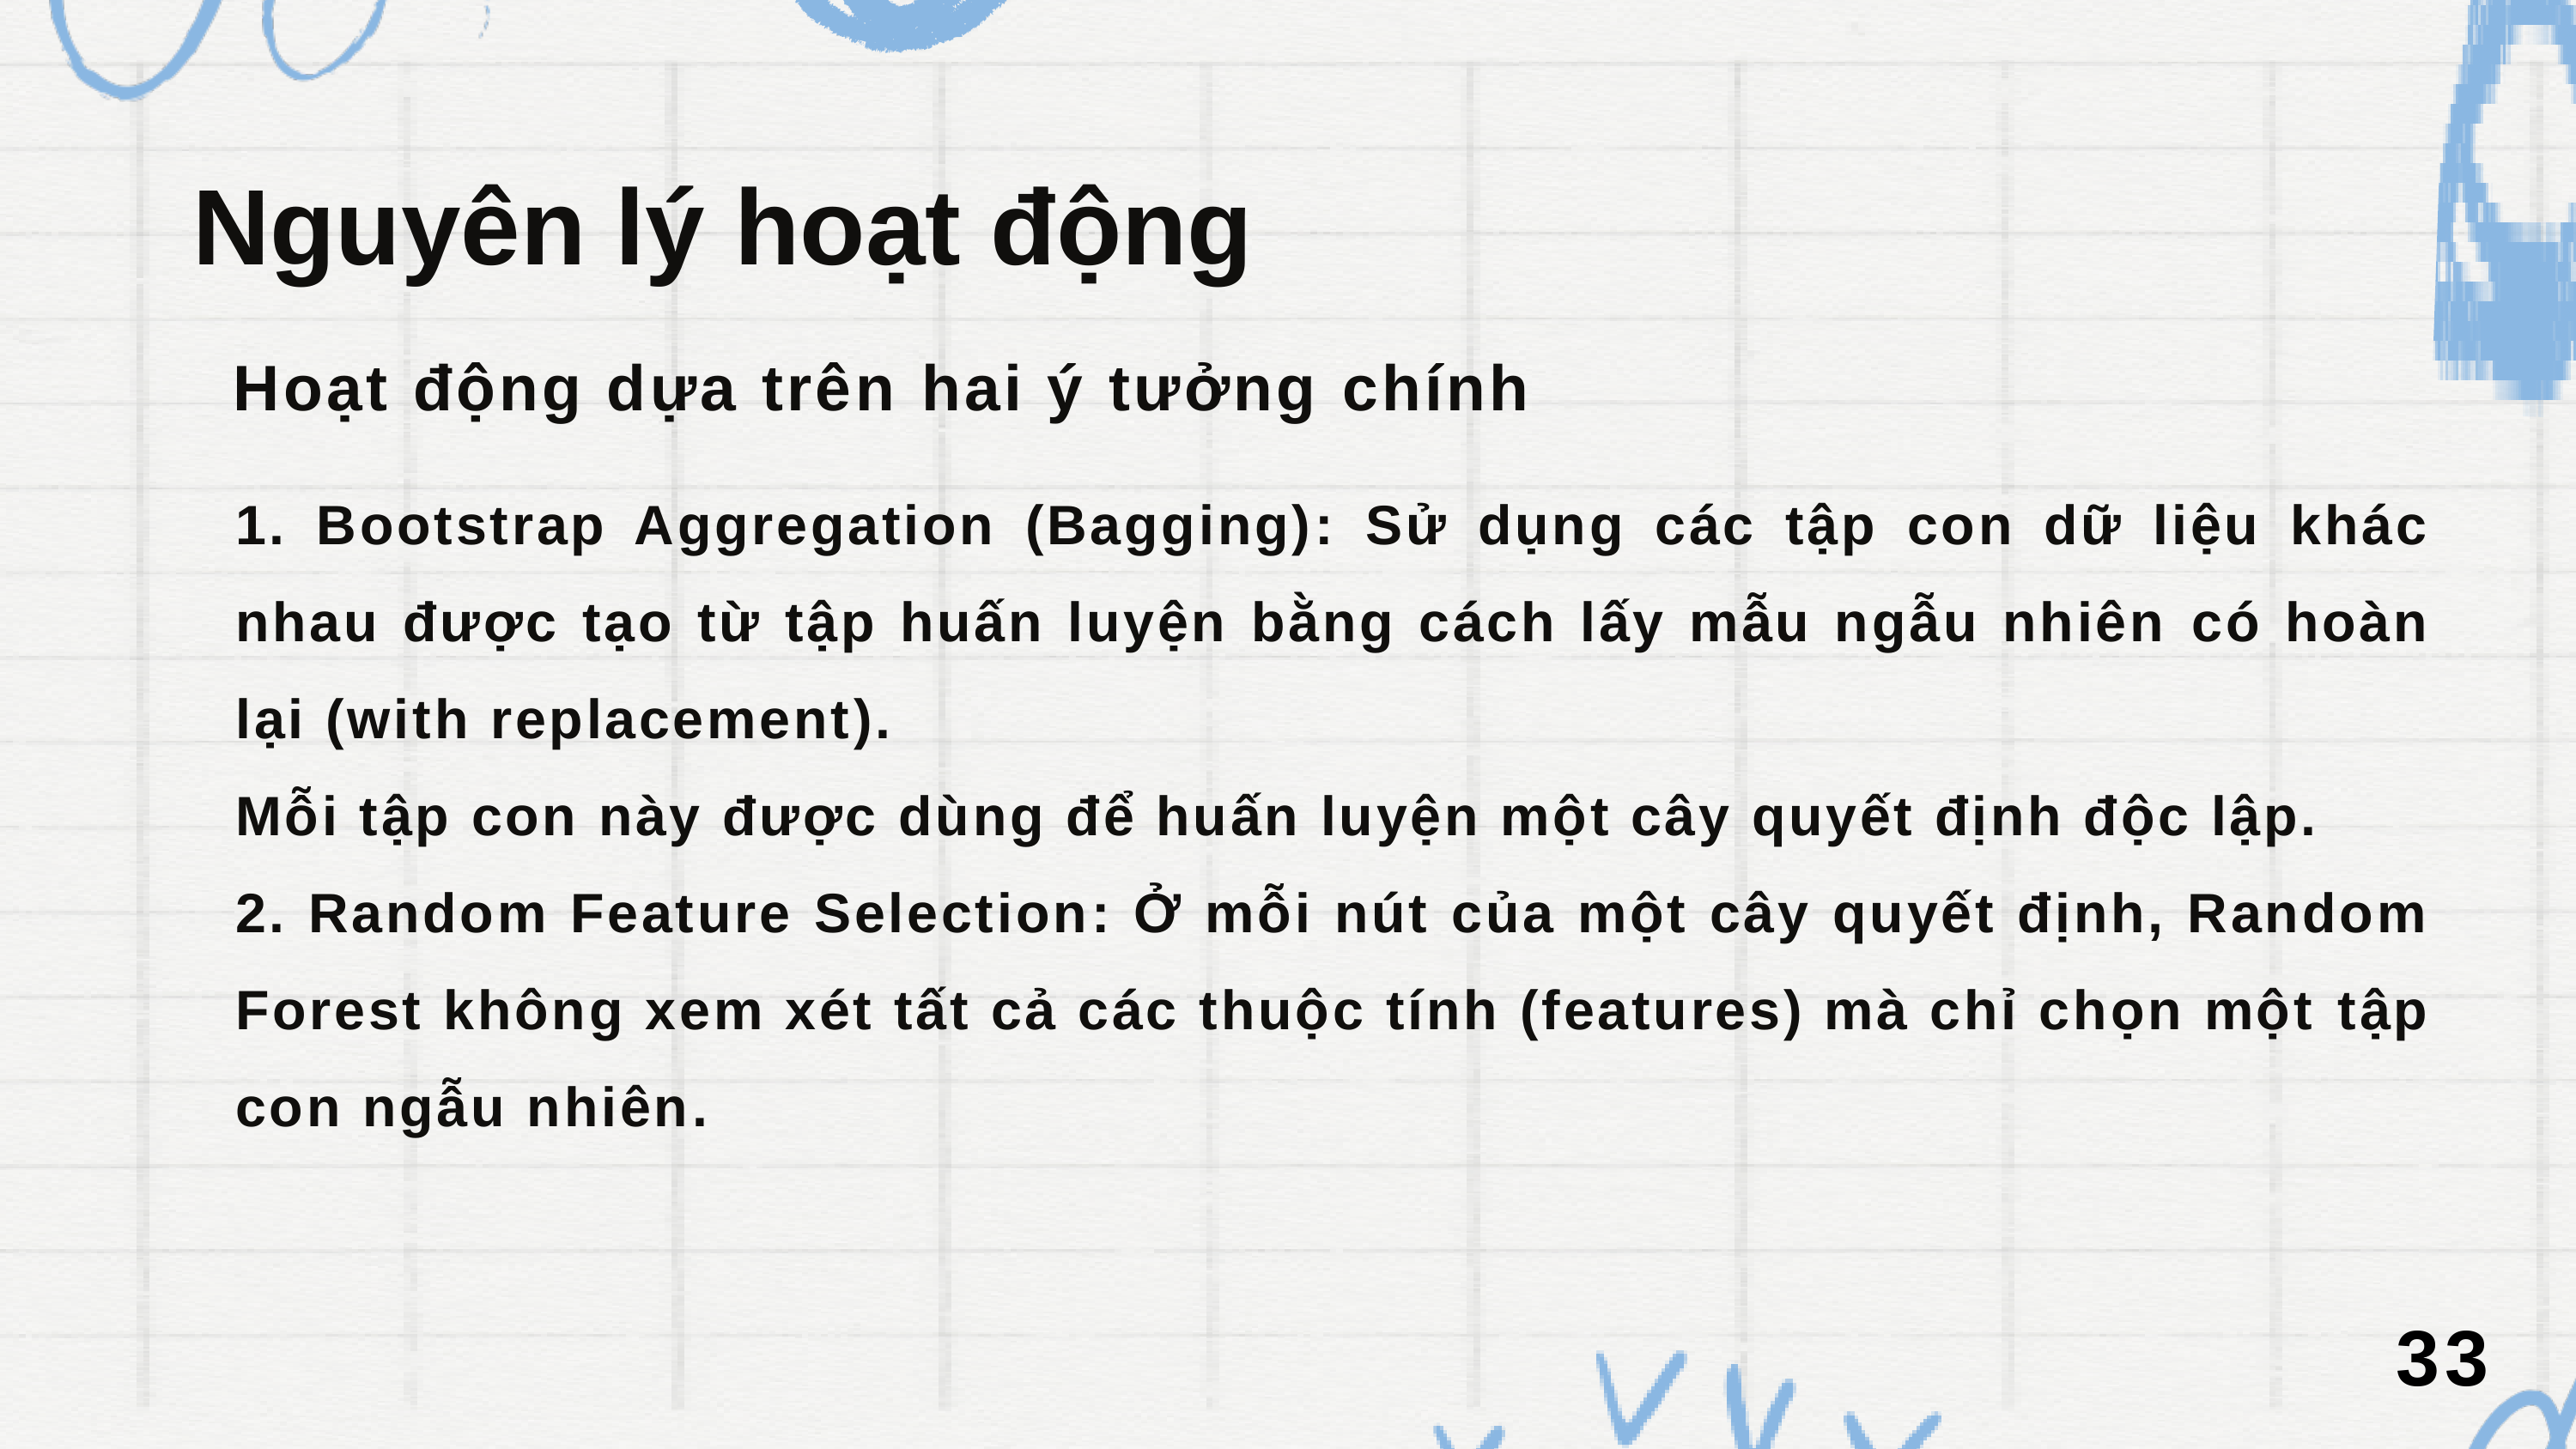

Nguyên lý hoạt động
Hoạt động dựa trên hai ý tưởng chính
1. Bootstrap Aggregation (Bagging): Sử dụng các tập con dữ liệu khác nhau được tạo từ tập huấn luyện bằng cách lấy mẫu ngẫu nhiên có hoàn lại (with replacement).
Mỗi tập con này được dùng để huấn luyện một cây quyết định độc lập.
2. Random Feature Selection: Ở mỗi nút của một cây quyết định, Random Forest không xem xét tất cả các thuộc tính (features) mà chỉ chọn một tập con ngẫu nhiên.

33